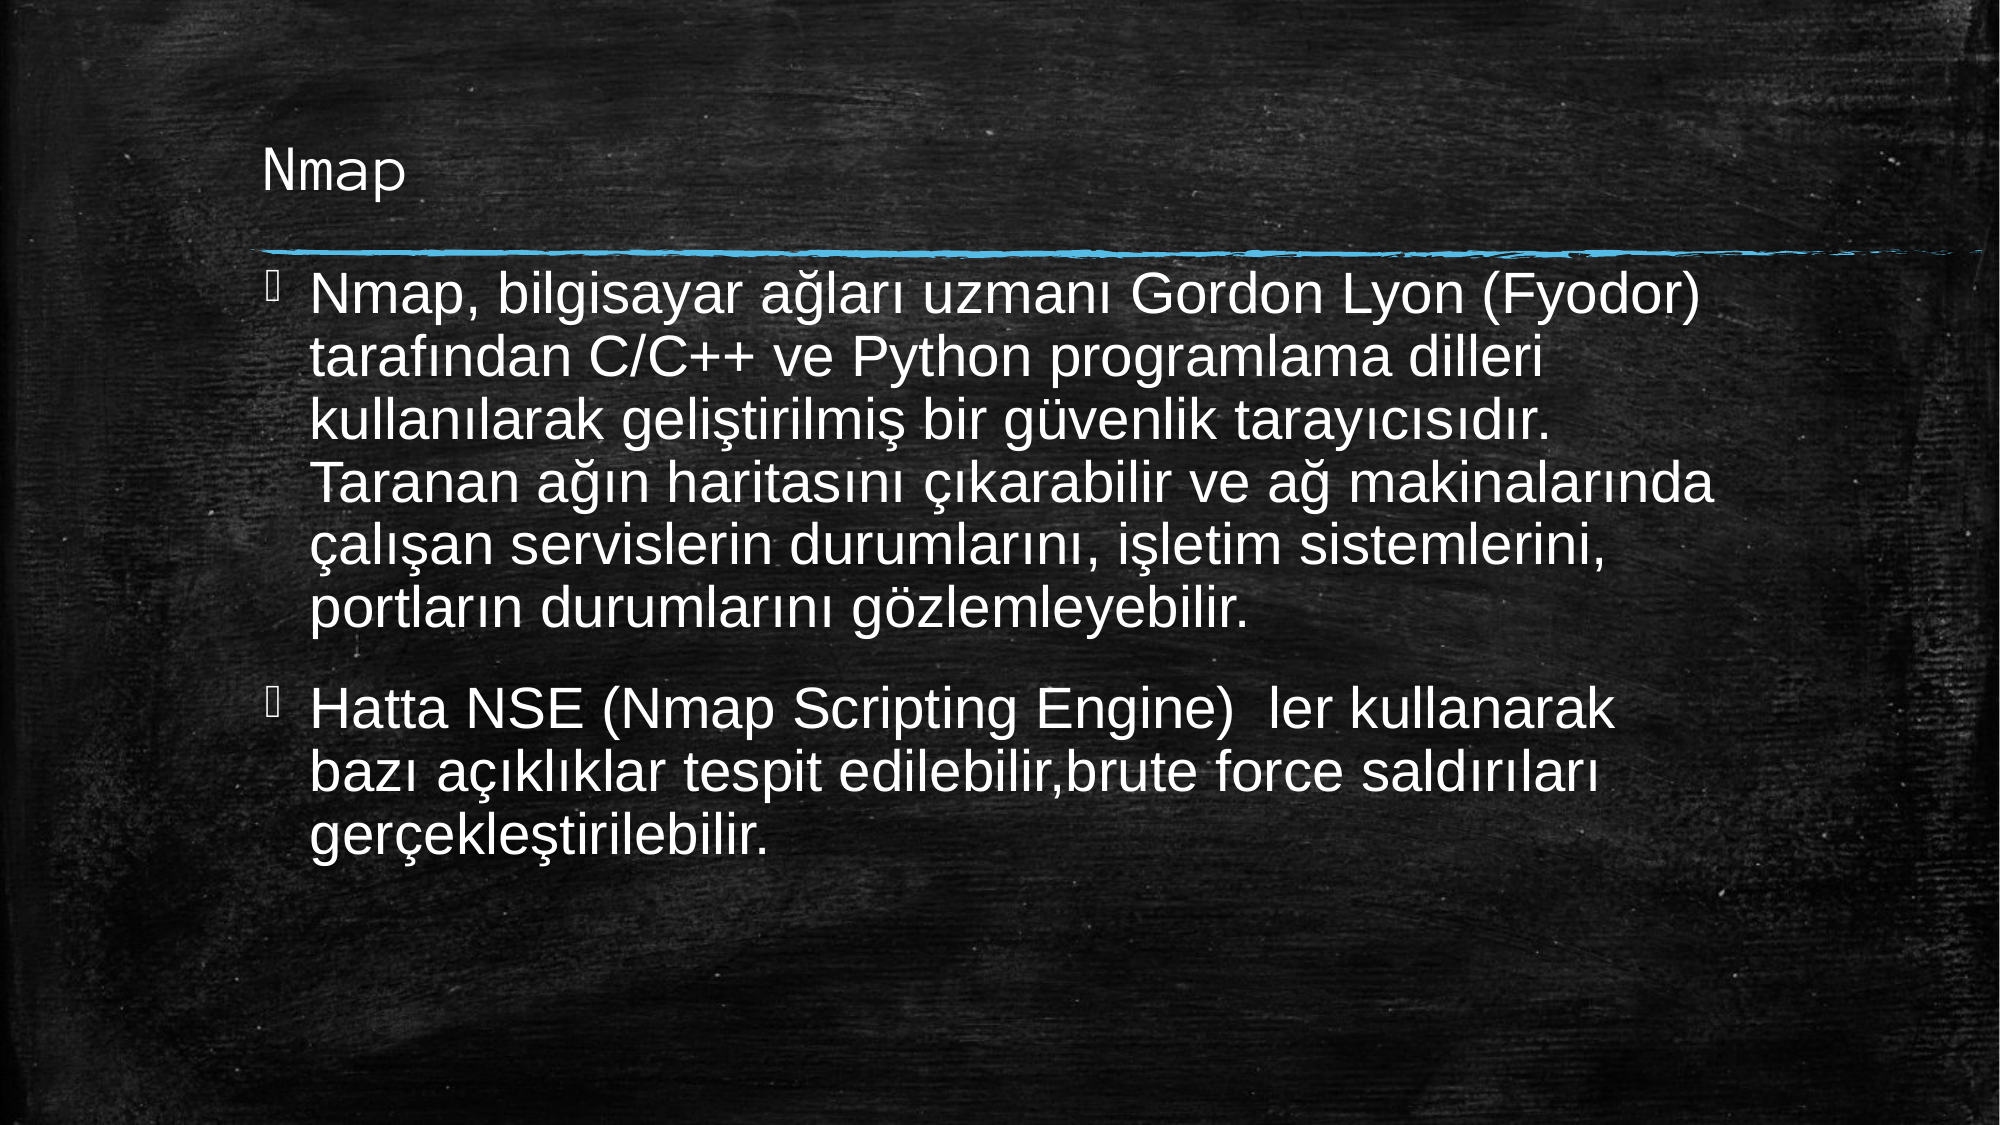

# Nmap
Nmap, bilgisayar ağları uzmanı Gordon Lyon (Fyodor) tarafından C/C++ ve Python programlama dilleri kullanılarak geliştirilmiş bir güvenlik tarayıcısıdır. Taranan ağın haritasını çıkarabilir ve ağ makinalarında çalışan servislerin durumlarını, işletim sistemlerini, portların durumlarını gözlemleyebilir.
Hatta NSE (Nmap Scripting Engine)  ler kullanarak bazı açıklıklar tespit edilebilir,brute force saldırıları gerçekleştirilebilir.